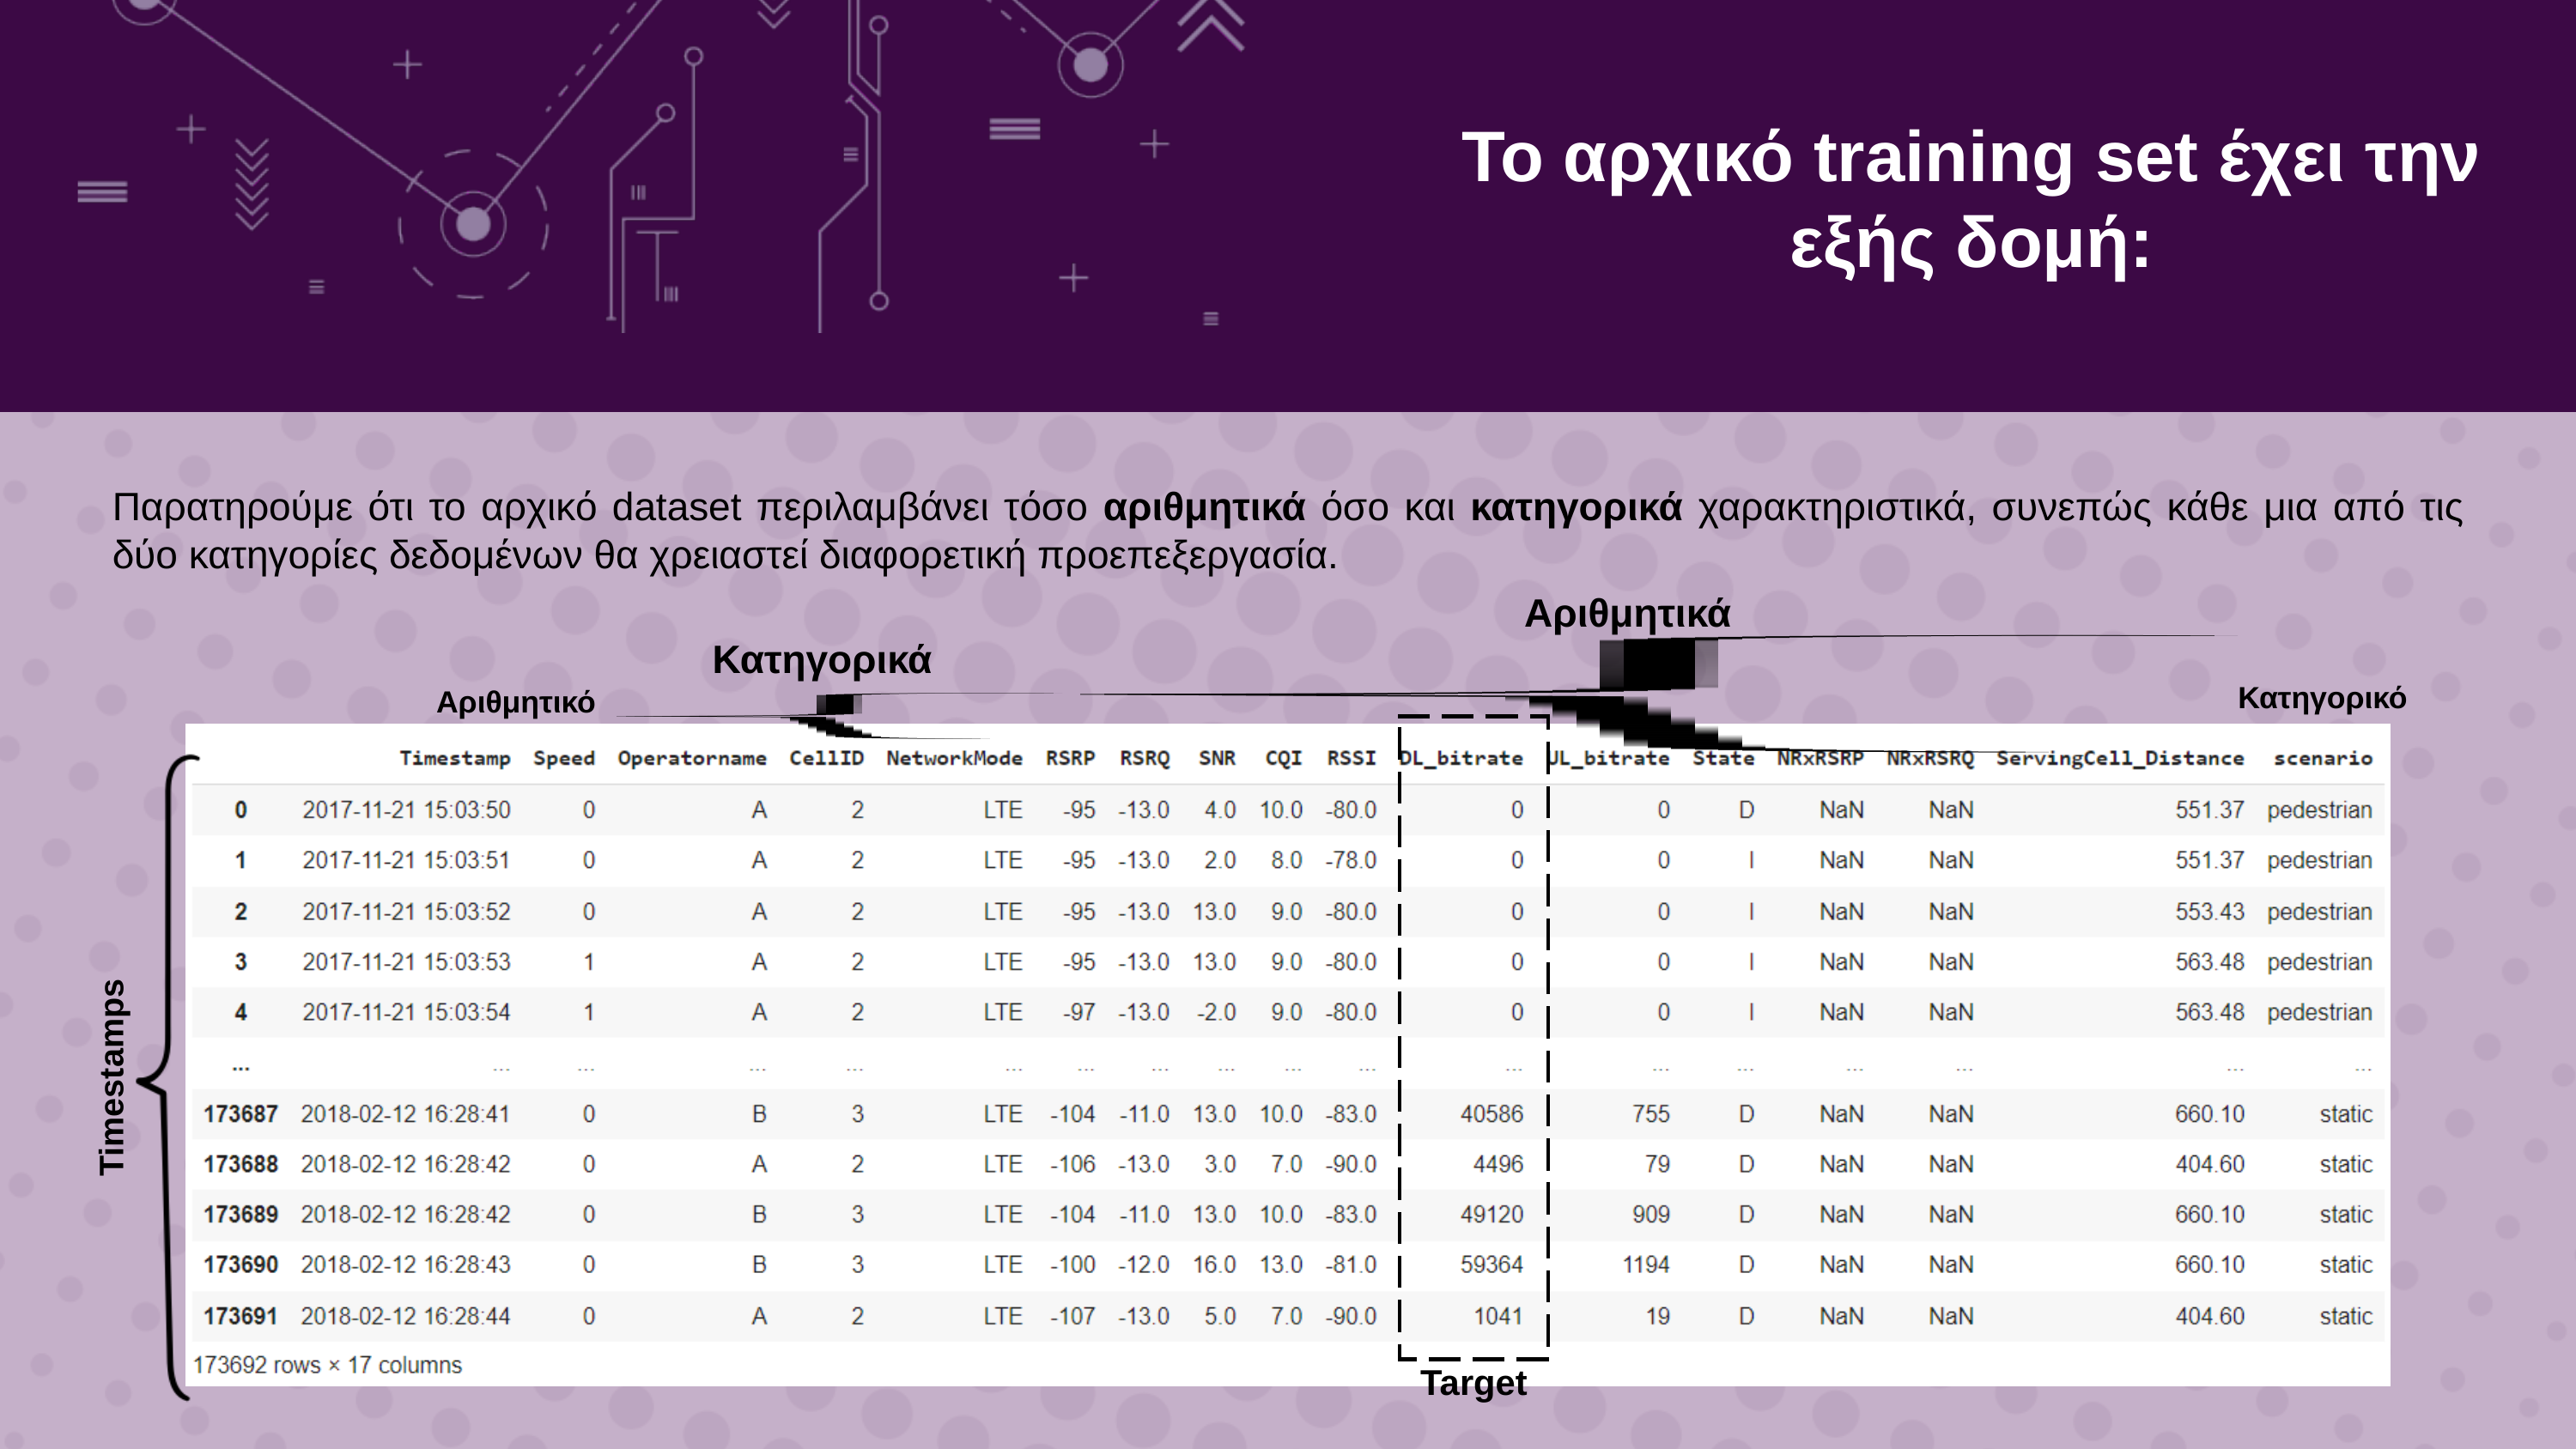

Το αρχικό training set έχει την εξής δομή:
Παρατηρούμε ότι το αρχικό dataset περιλαμβάνει τόσο αριθμητικά όσο και κατηγορικά χαρακτηριστικά, συνεπώς κάθε μια από τις δύο κατηγορίες δεδομένων θα χρειαστεί διαφορετική προεπεξεργασία.

Αριθμητικά
Κατηγορικά
Κατηγορικό
Αριθμητικό

Timestamps
Target